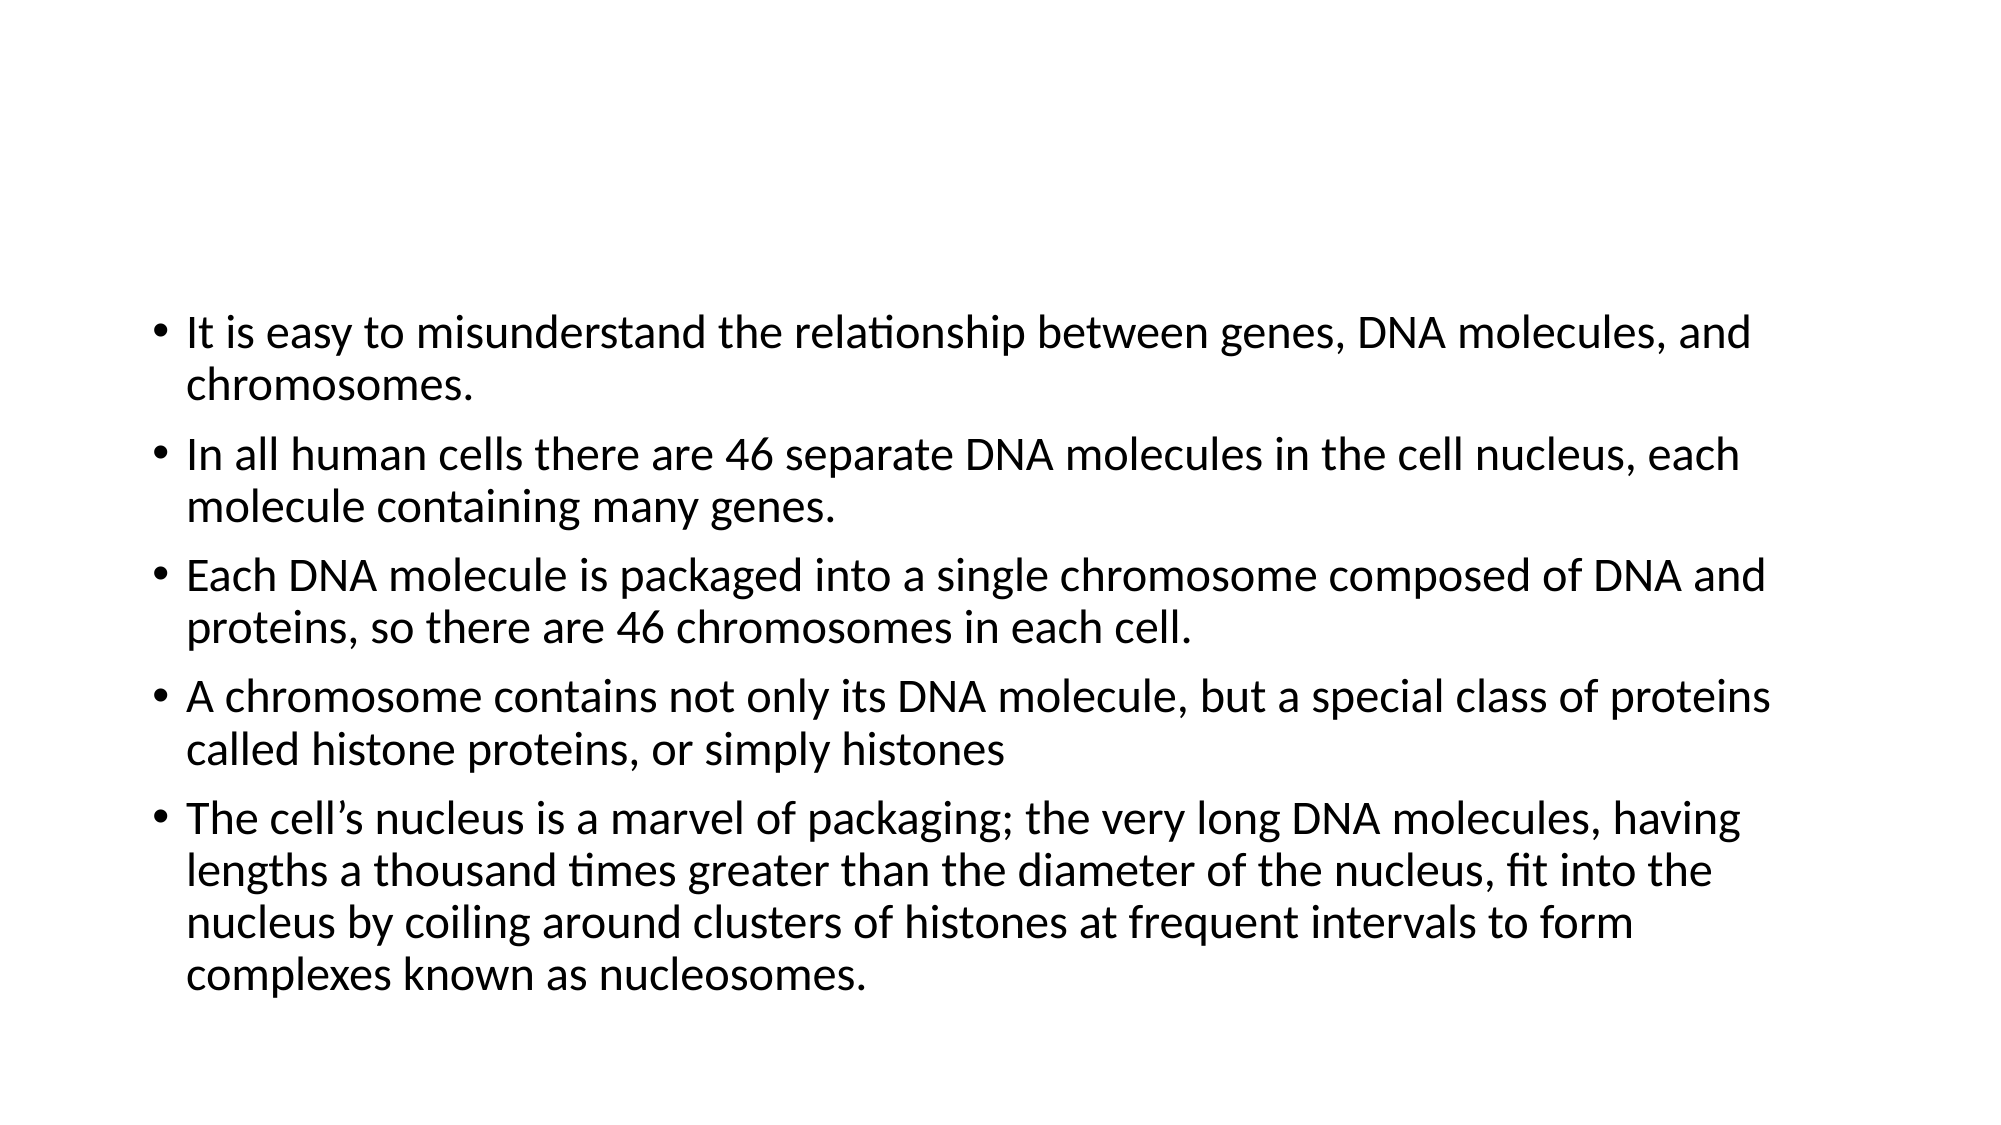

#
It is easy to misunderstand the relationship between genes, DNA molecules, and chromosomes.
In all human cells there are 46 separate DNA molecules in the cell nucleus, each molecule containing many genes.
Each DNA molecule is packaged into a single chromosome composed of DNA and proteins, so there are 46 chromosomes in each cell.
A chromosome contains not only its DNA molecule, but a special class of proteins called histone proteins, or simply histones
The cell’s nucleus is a marvel of packaging; the very long DNA molecules, having lengths a thousand times greater than the diameter of the nucleus, fit into the nucleus by coiling around clusters of histones at frequent intervals to form complexes known as nucleosomes.